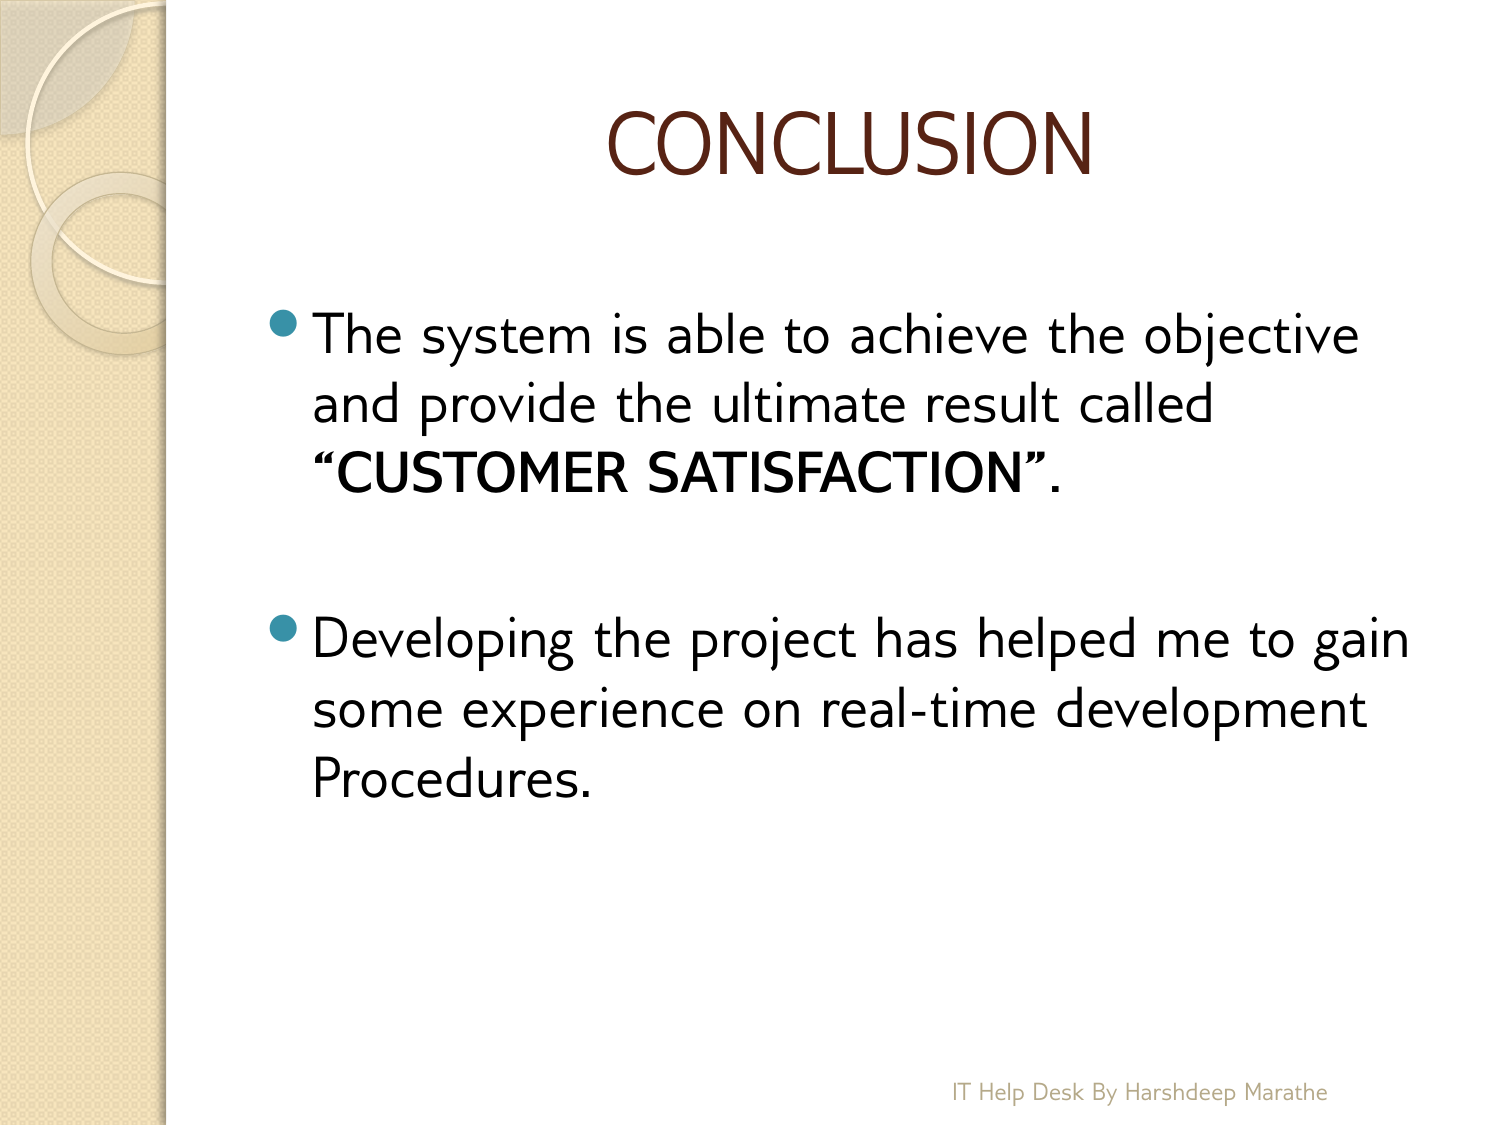

# CONCLUSION
The system is able to achieve the objective and provide the ultimate result called “CUSTOMER SATISFACTION”.

Developing the project has helped me to gain some experience on real-time development Procedures.

IT Help Desk By Harshdeep Marathe